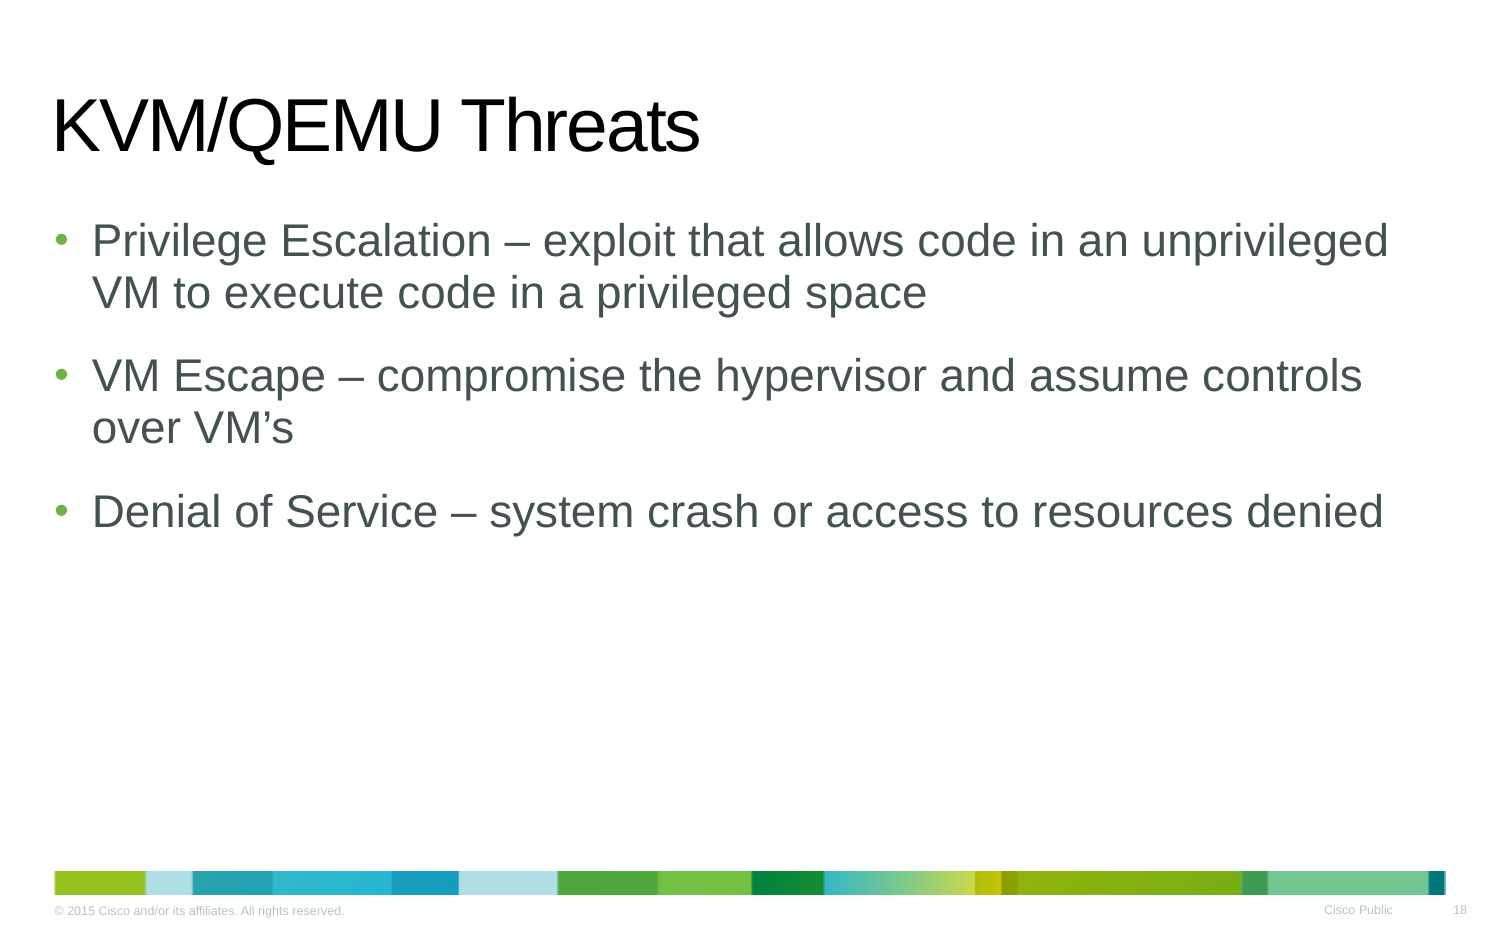

# KVM/QEMU Threats
Privilege Escalation – exploit that allows code in an unprivileged VM to execute code in a privileged space
VM Escape – compromise the hypervisor and assume controls over VM’s
Denial of Service – system crash or access to resources denied